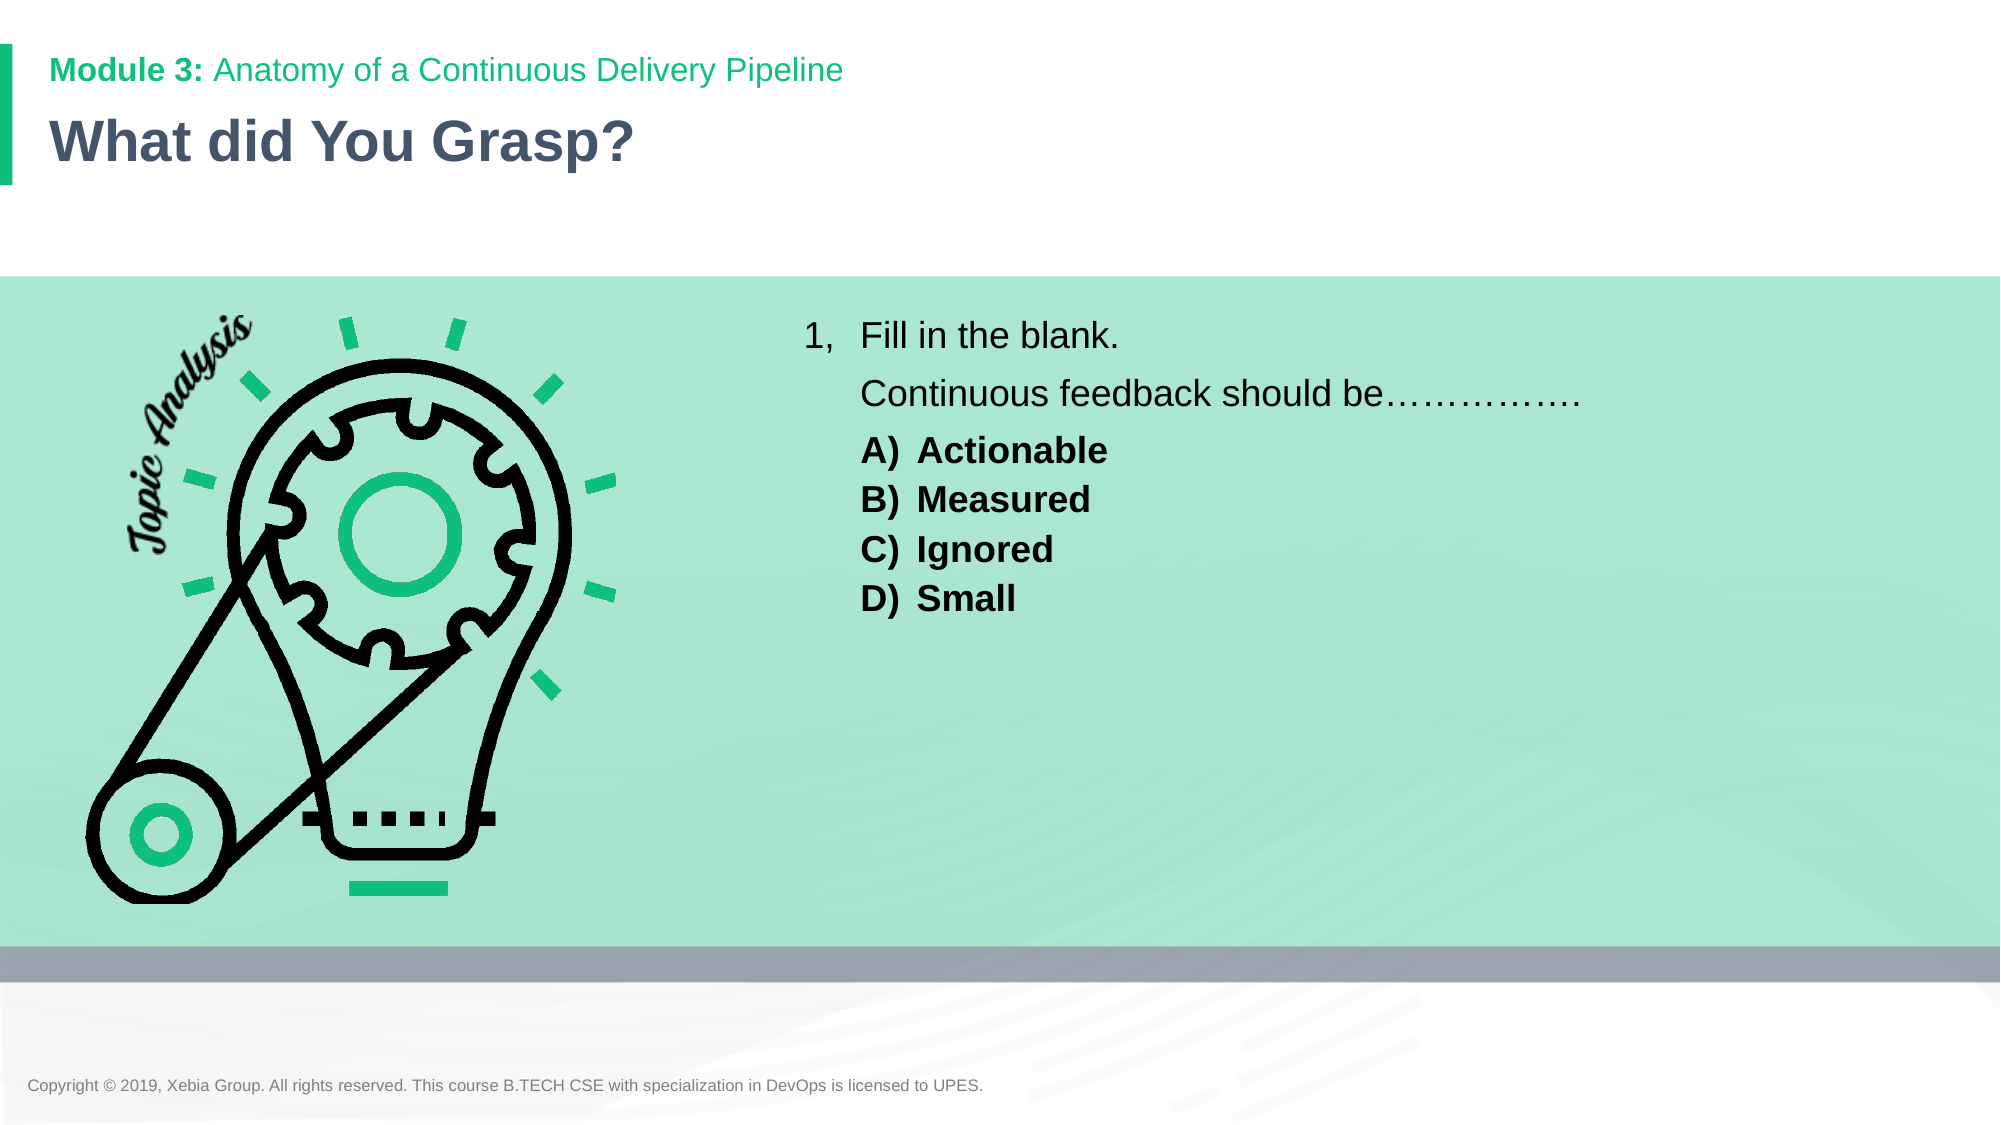

# What did You Grasp?
1,	Fill in the blank.
	Continuous feedback should be…………….
Actionable
Measured
Ignored
Small